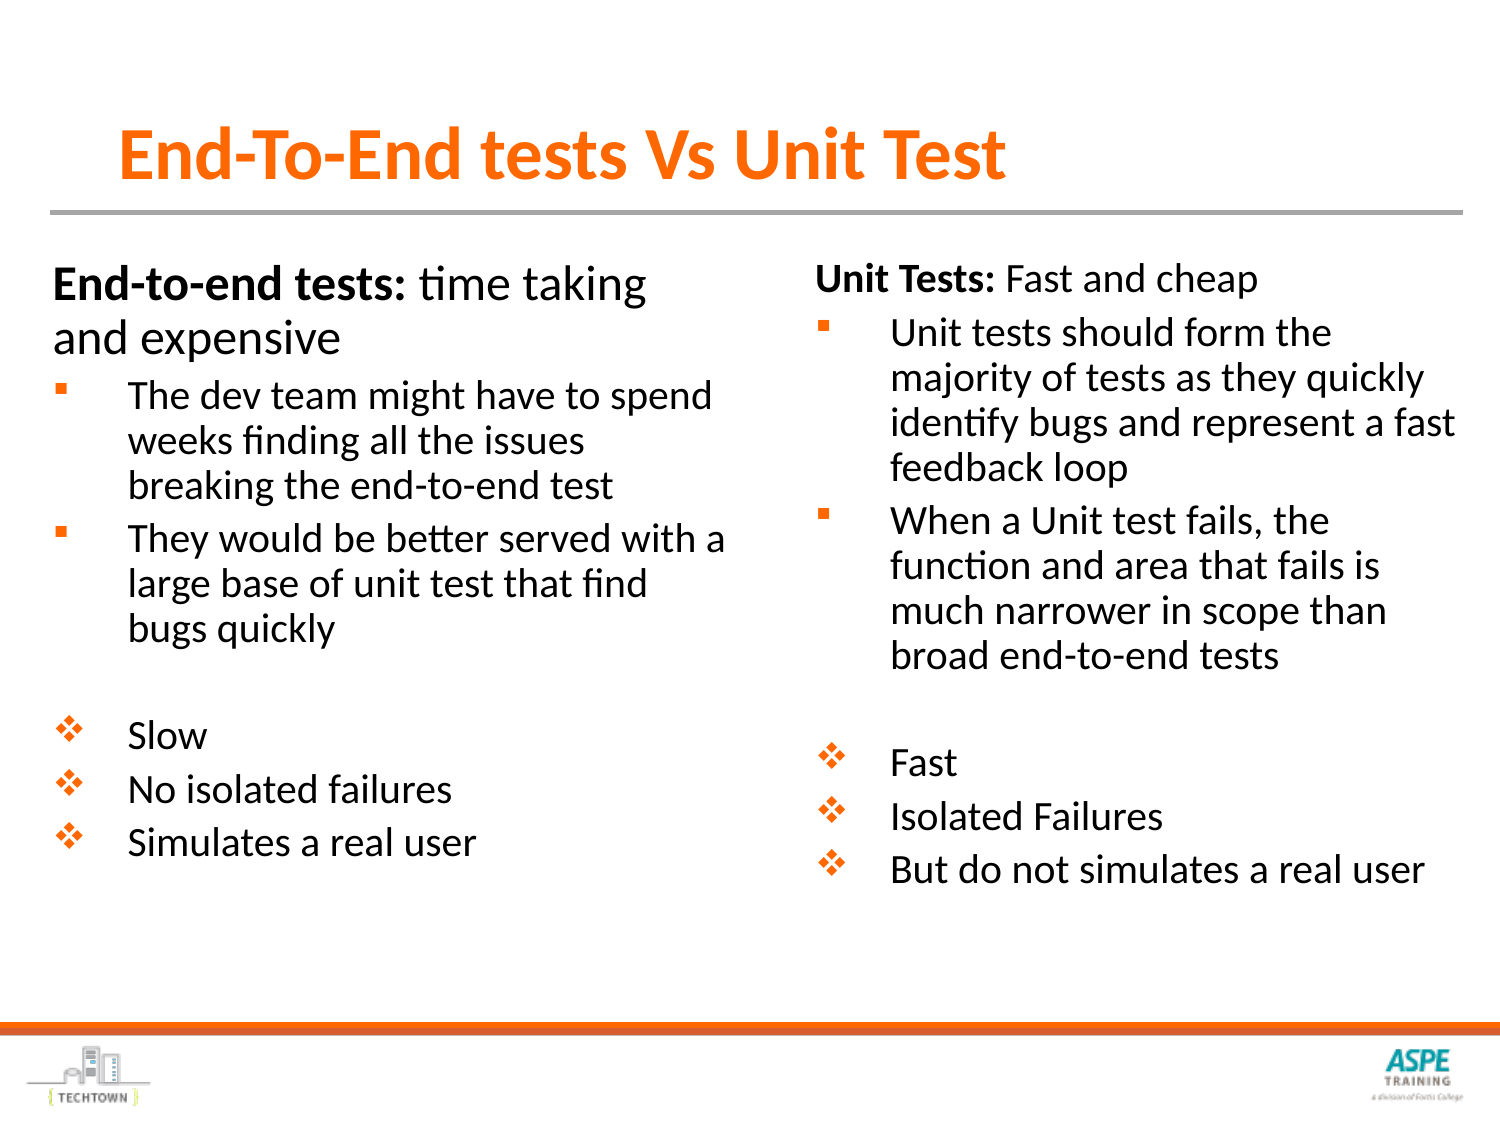

# End-To-End tests Vs Unit Test
End-to-end tests: time taking and expensive
The dev team might have to spend weeks finding all the issues breaking the end-to-end test
They would be better served with a large base of unit test that find bugs quickly

Slow
No isolated failures
Simulates a real user

Unit Tests: Fast and cheap
Unit tests should form the majority of tests as they quickly identify bugs and represent a fast feedback loop
When a Unit test fails, the function and area that fails is much narrower in scope than broad end-to-end tests

Fast
Isolated Failures
But do not simulates a real user